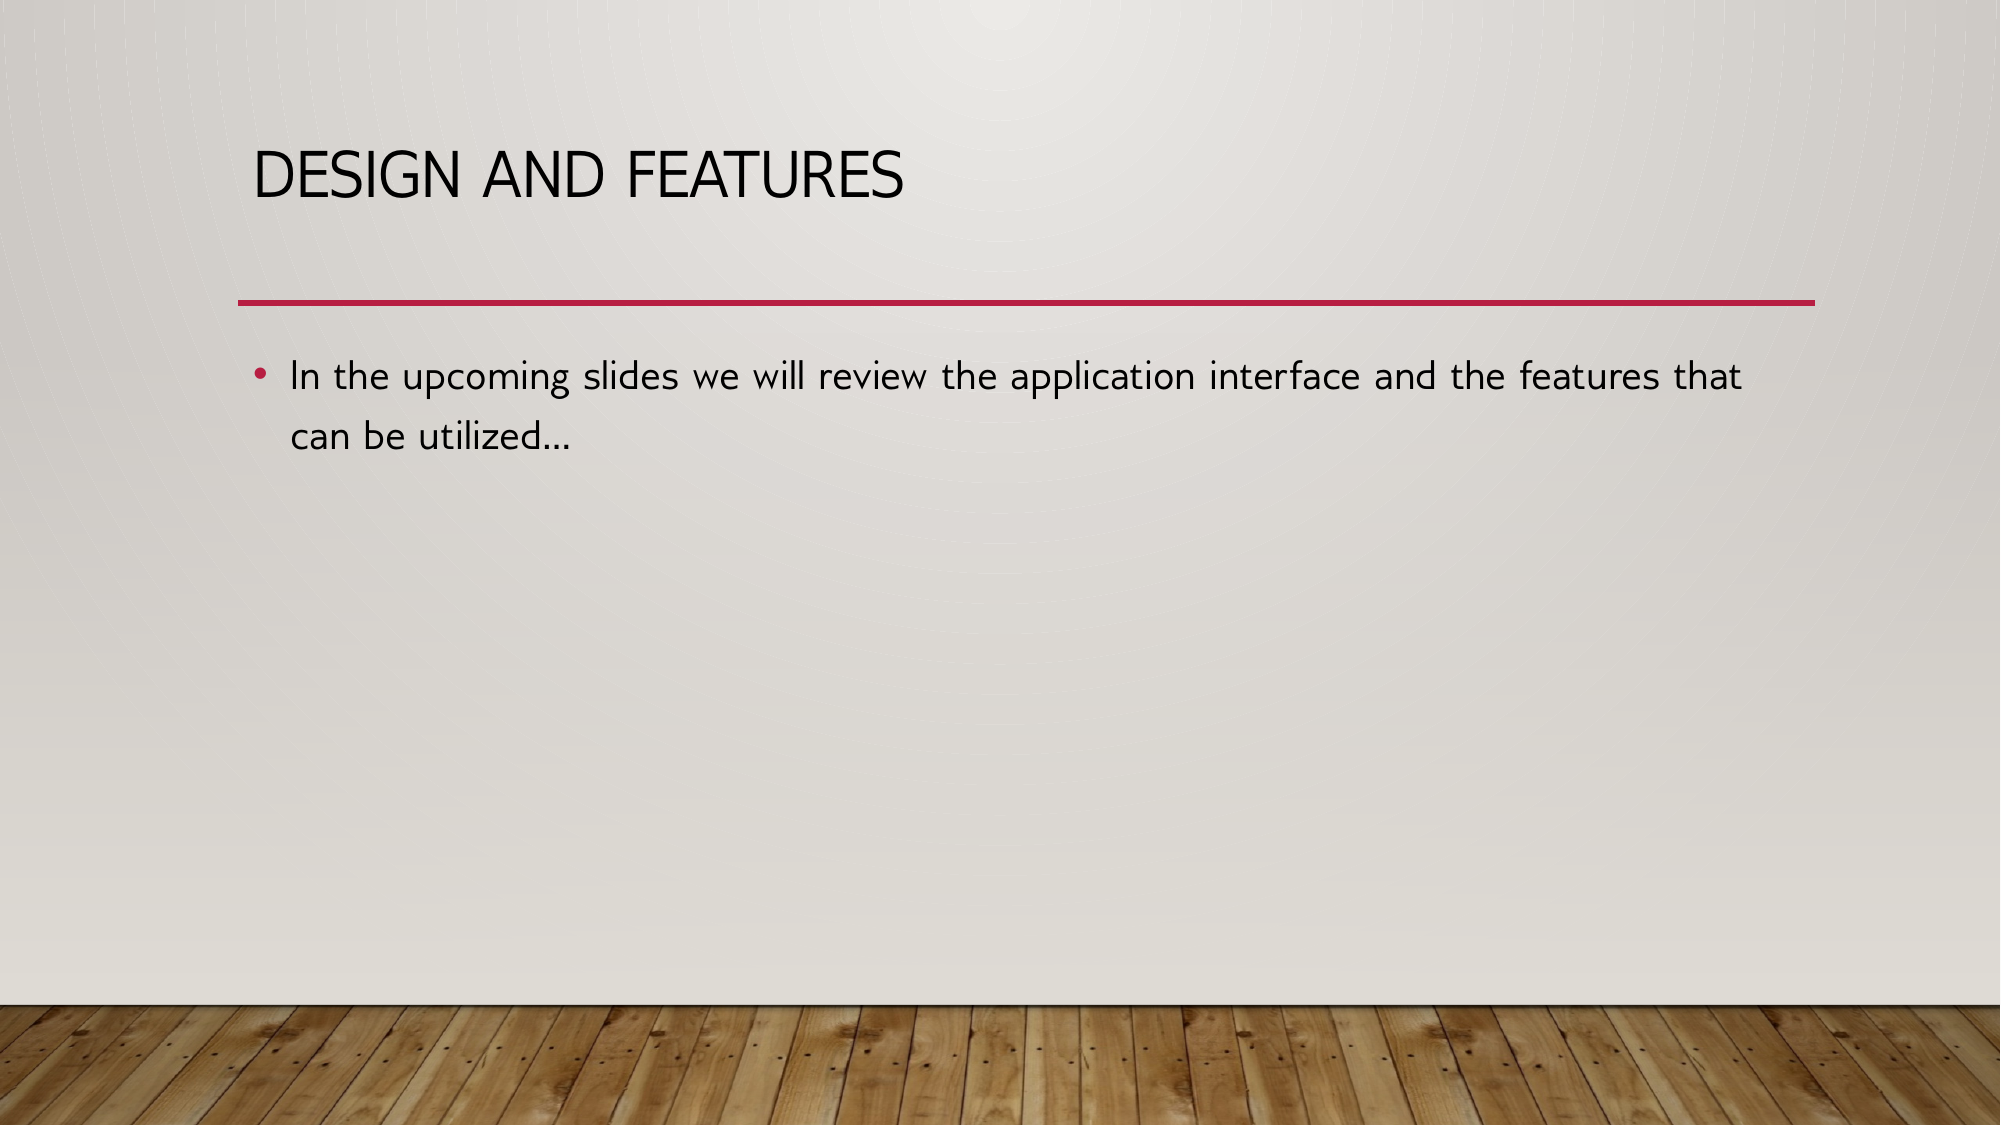

# Design and Features
In the upcoming slides we will review the application interface and the features that can be utilized…